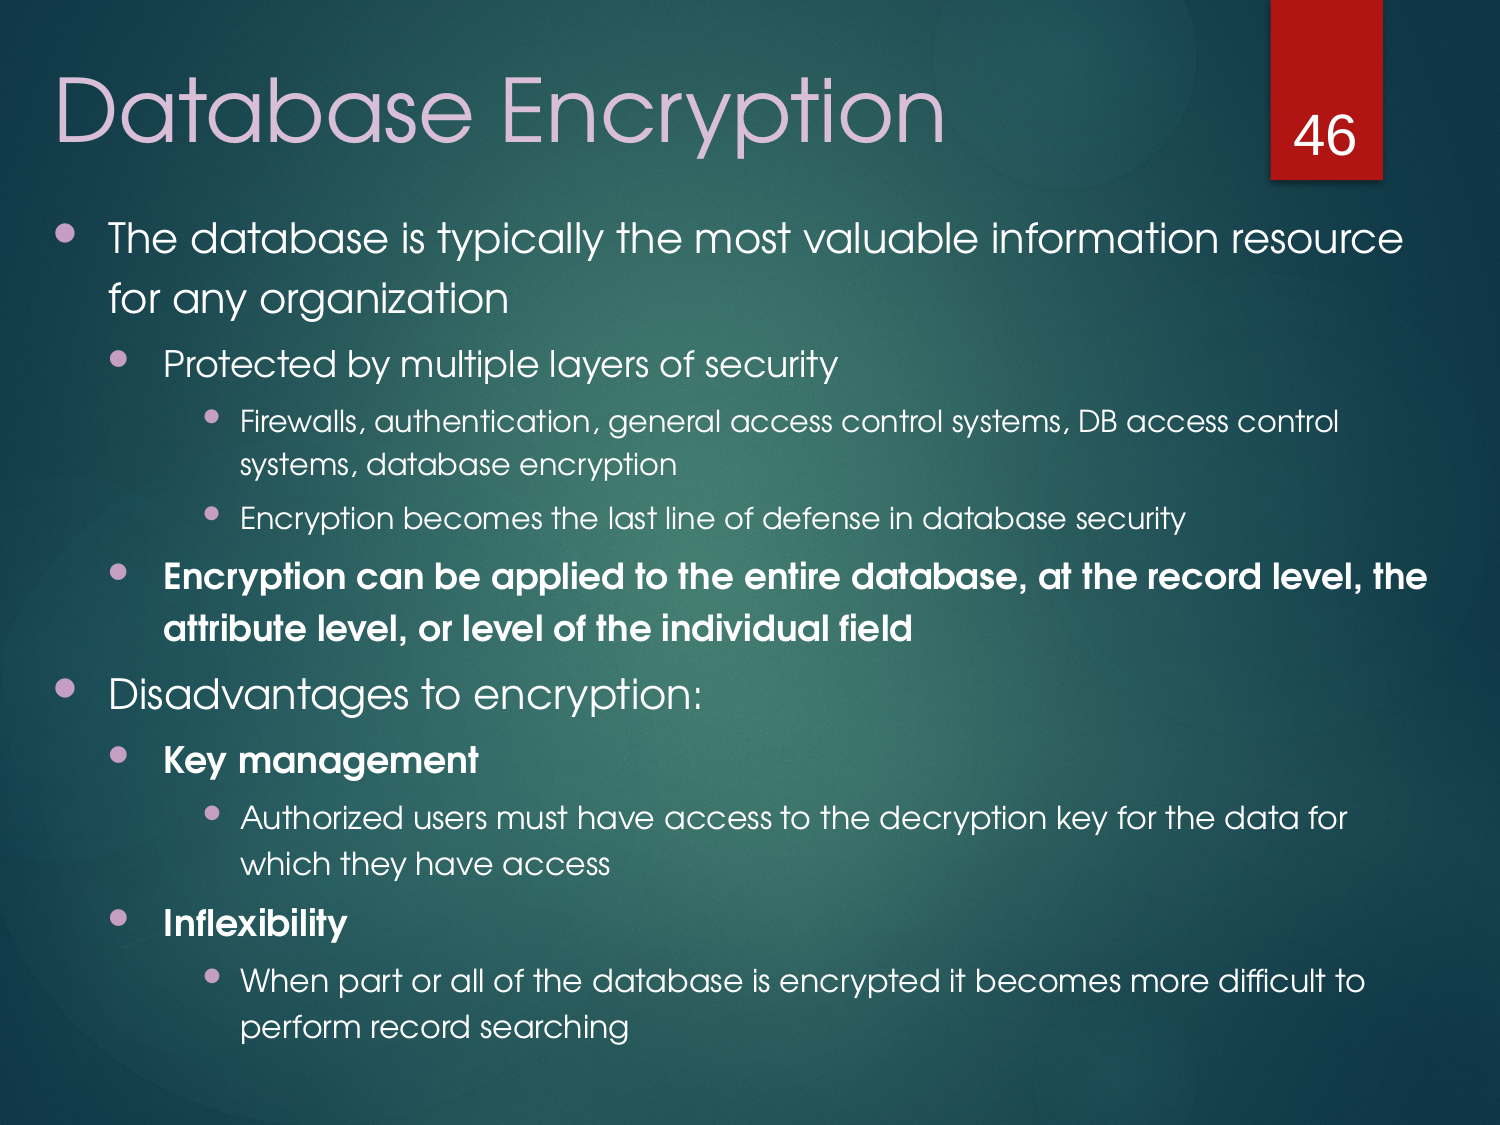

# Database Encryption
46
The database is typically the most valuable information resource for any organization
Protected by multiple layers of security
Firewalls, authentication, general access control systems, DB access control systems, database encryption
Encryption becomes the last line of defense in database security
Encryption can be applied to the entire database, at the record level, the attribute level, or level of the individual field
Disadvantages to encryption:
Key management
Authorized users must have access to the decryption key for the data for which they have access
Inflexibility
When part or all of the database is encrypted it becomes more difficult to perform record searching